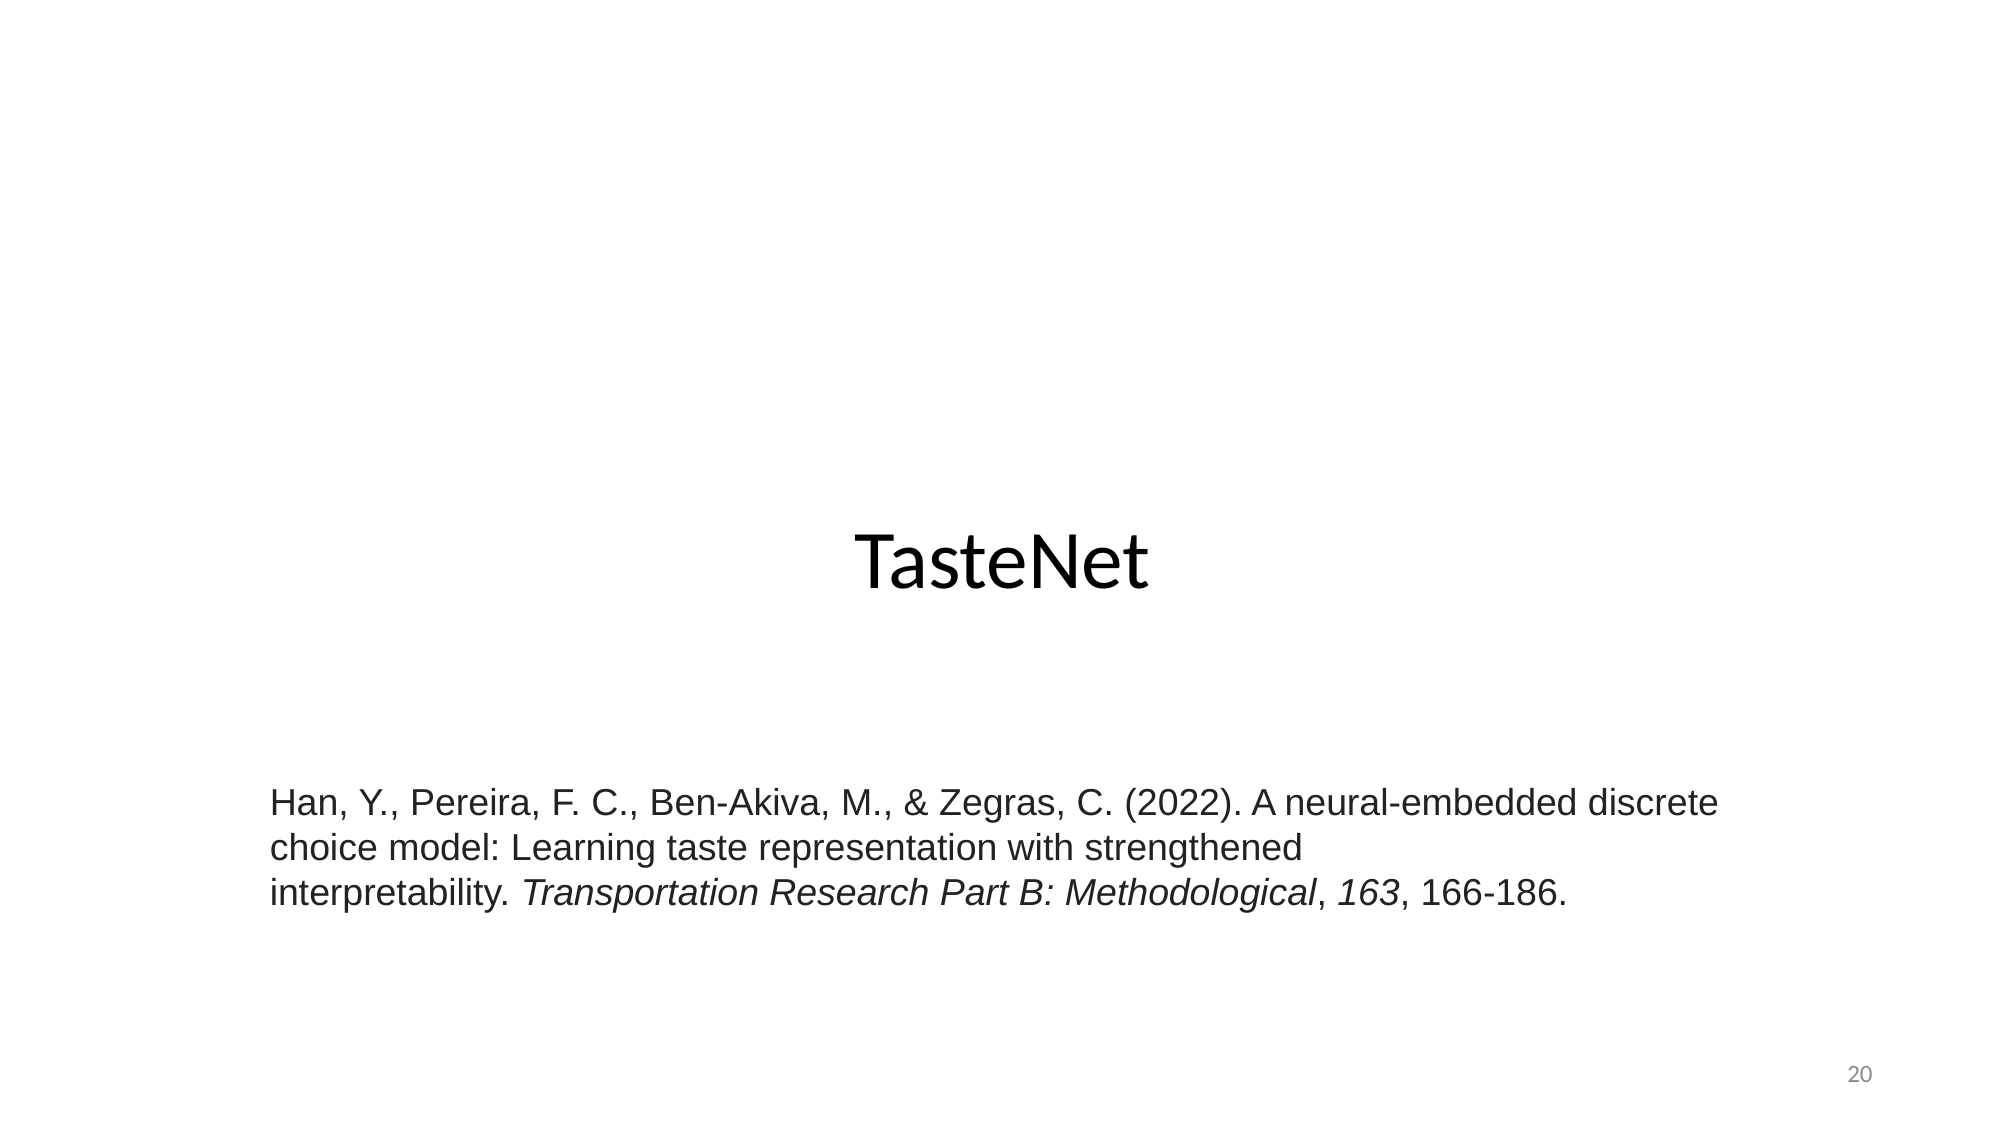

# TasteNet

Han, Y., Pereira, F. C., Ben-Akiva, M., & Zegras, C. (2022). A neural-embedded discrete choice model: Learning taste representation with strengthened interpretability. Transportation Research Part B: Methodological, 163, 166-186.
20